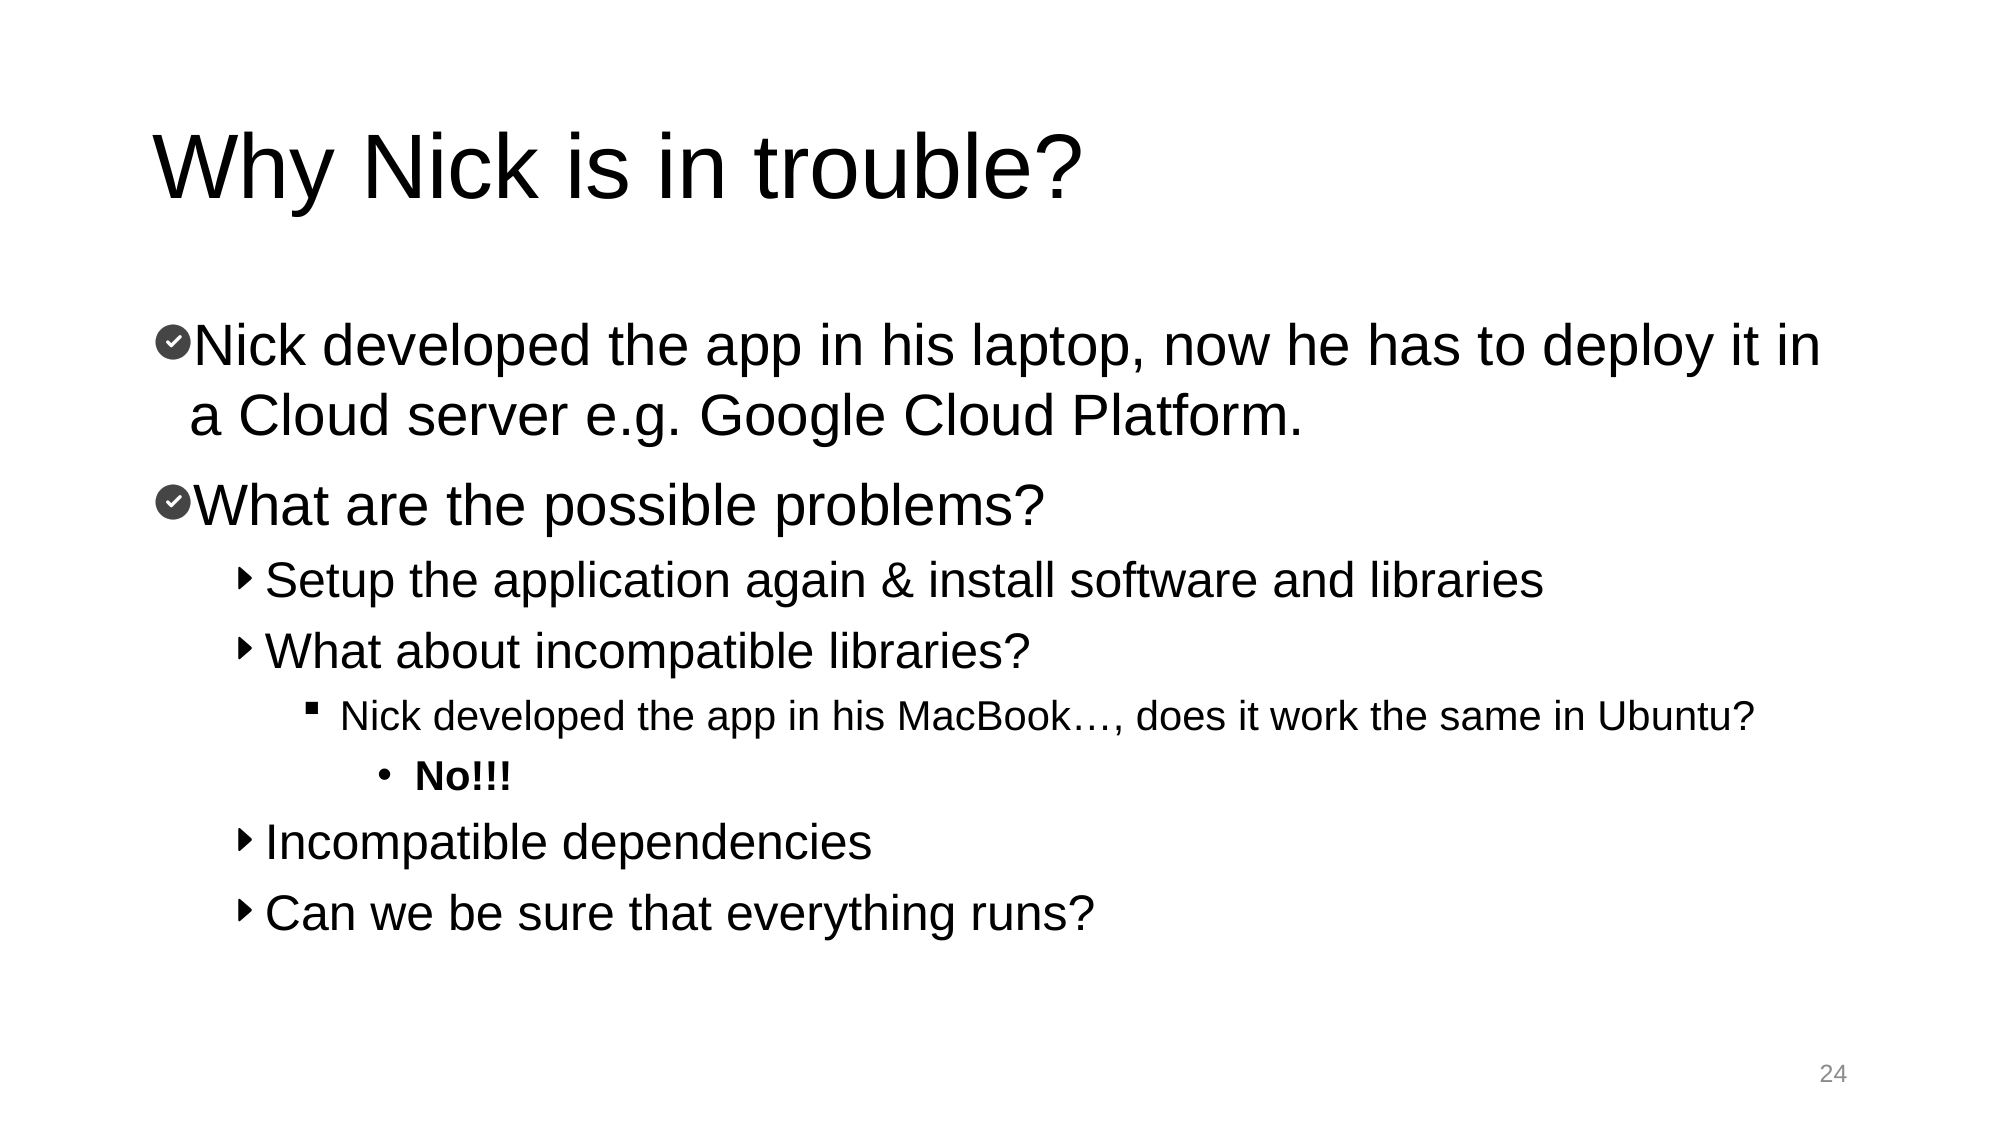

# Why Nick is in trouble?
Nick developed the app in his laptop, now he has to deploy it in a Cloud server e.g. Google Cloud Platform.
What are the possible problems?
Setup the application again & install software and libraries
What about incompatible libraries?
Nick developed the app in his MacBook…, does it work the same in Ubuntu?
No!!!
Incompatible dependencies
Can we be sure that everything runs?
24